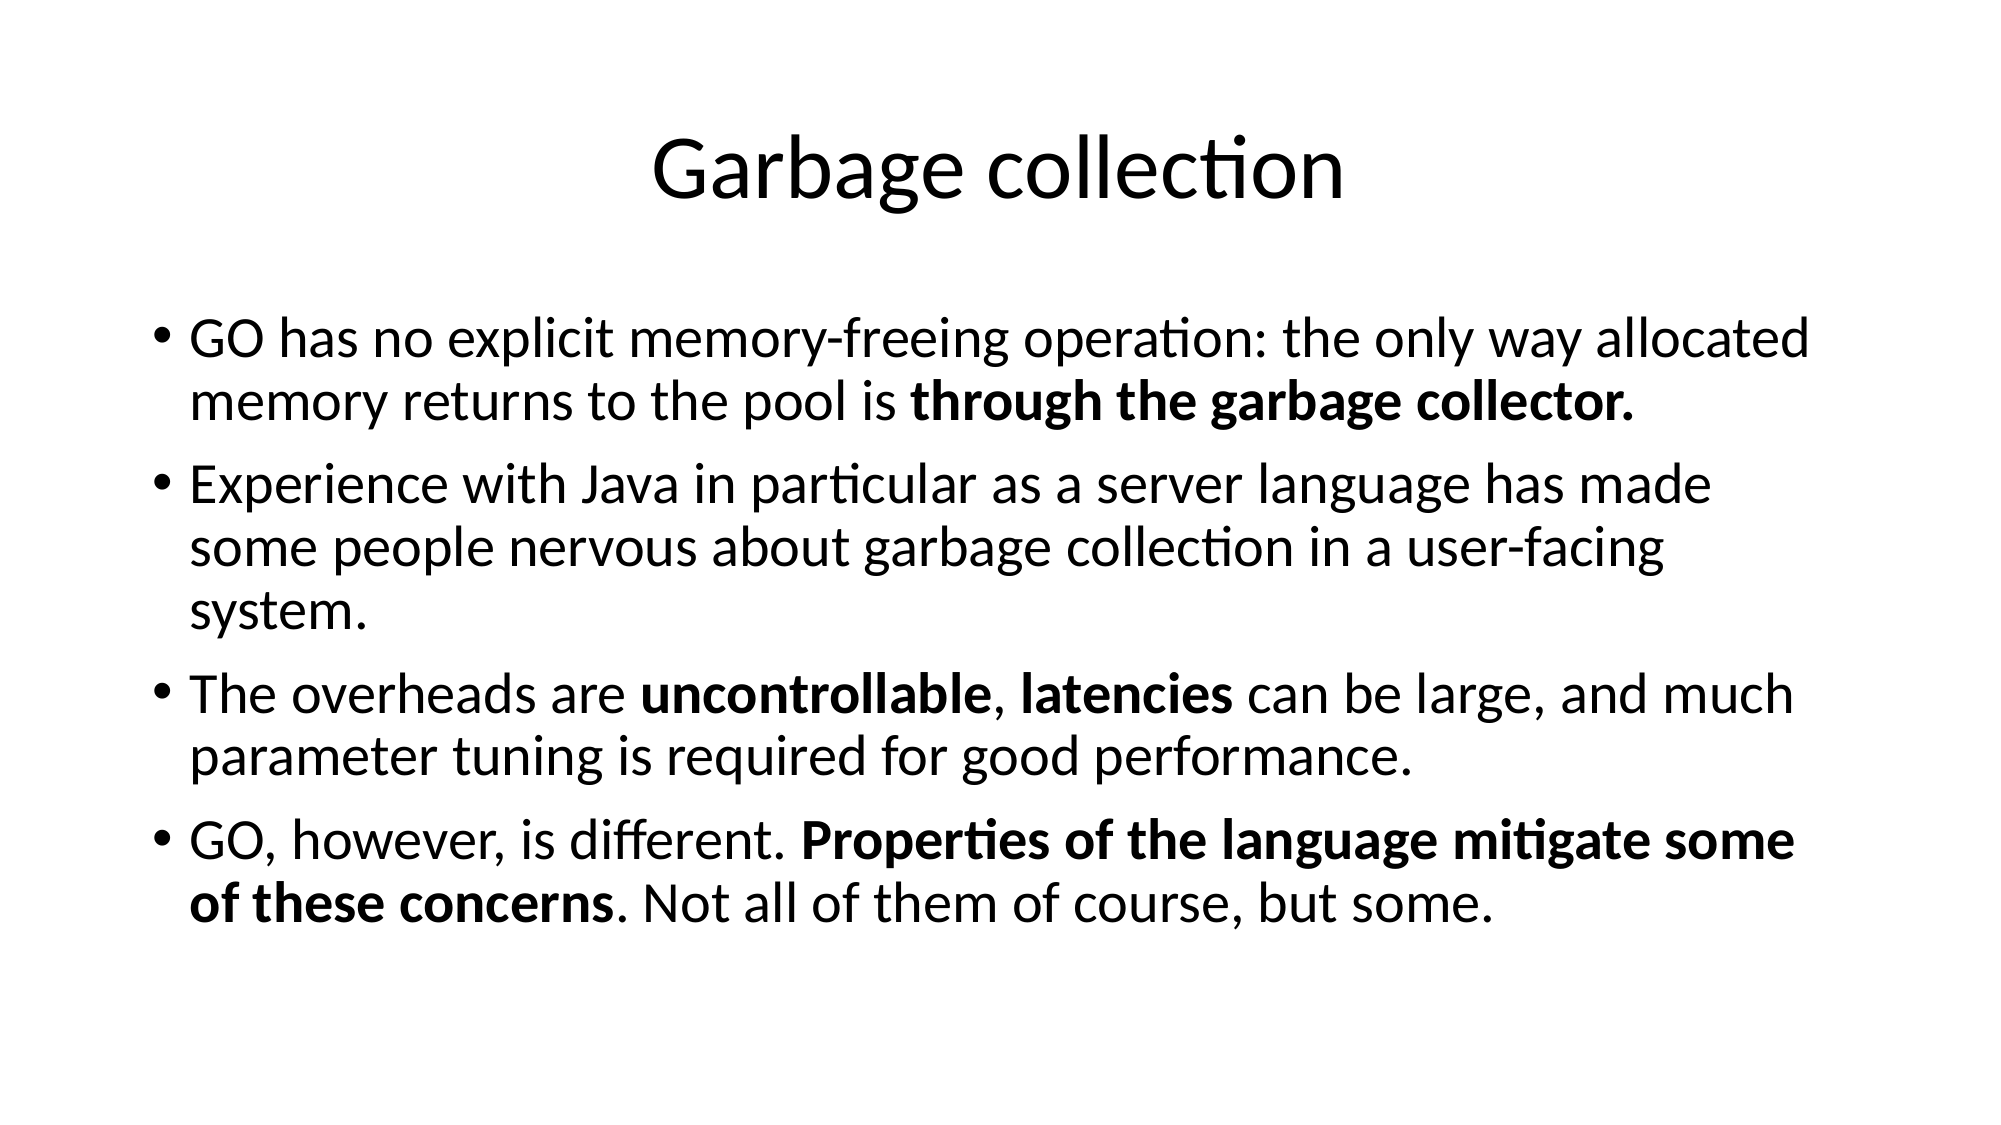

# Garbage collection
GO has no explicit memory-freeing operation: the only way allocated memory returns to the pool is through the garbage collector.
Experience with Java in particular as a server language has made some people nervous about garbage collection in a user-facing system.
The overheads are uncontrollable, latencies can be large, and much parameter tuning is required for good performance.
GO, however, is different. Properties of the language mitigate some of these concerns. Not all of them of course, but some.